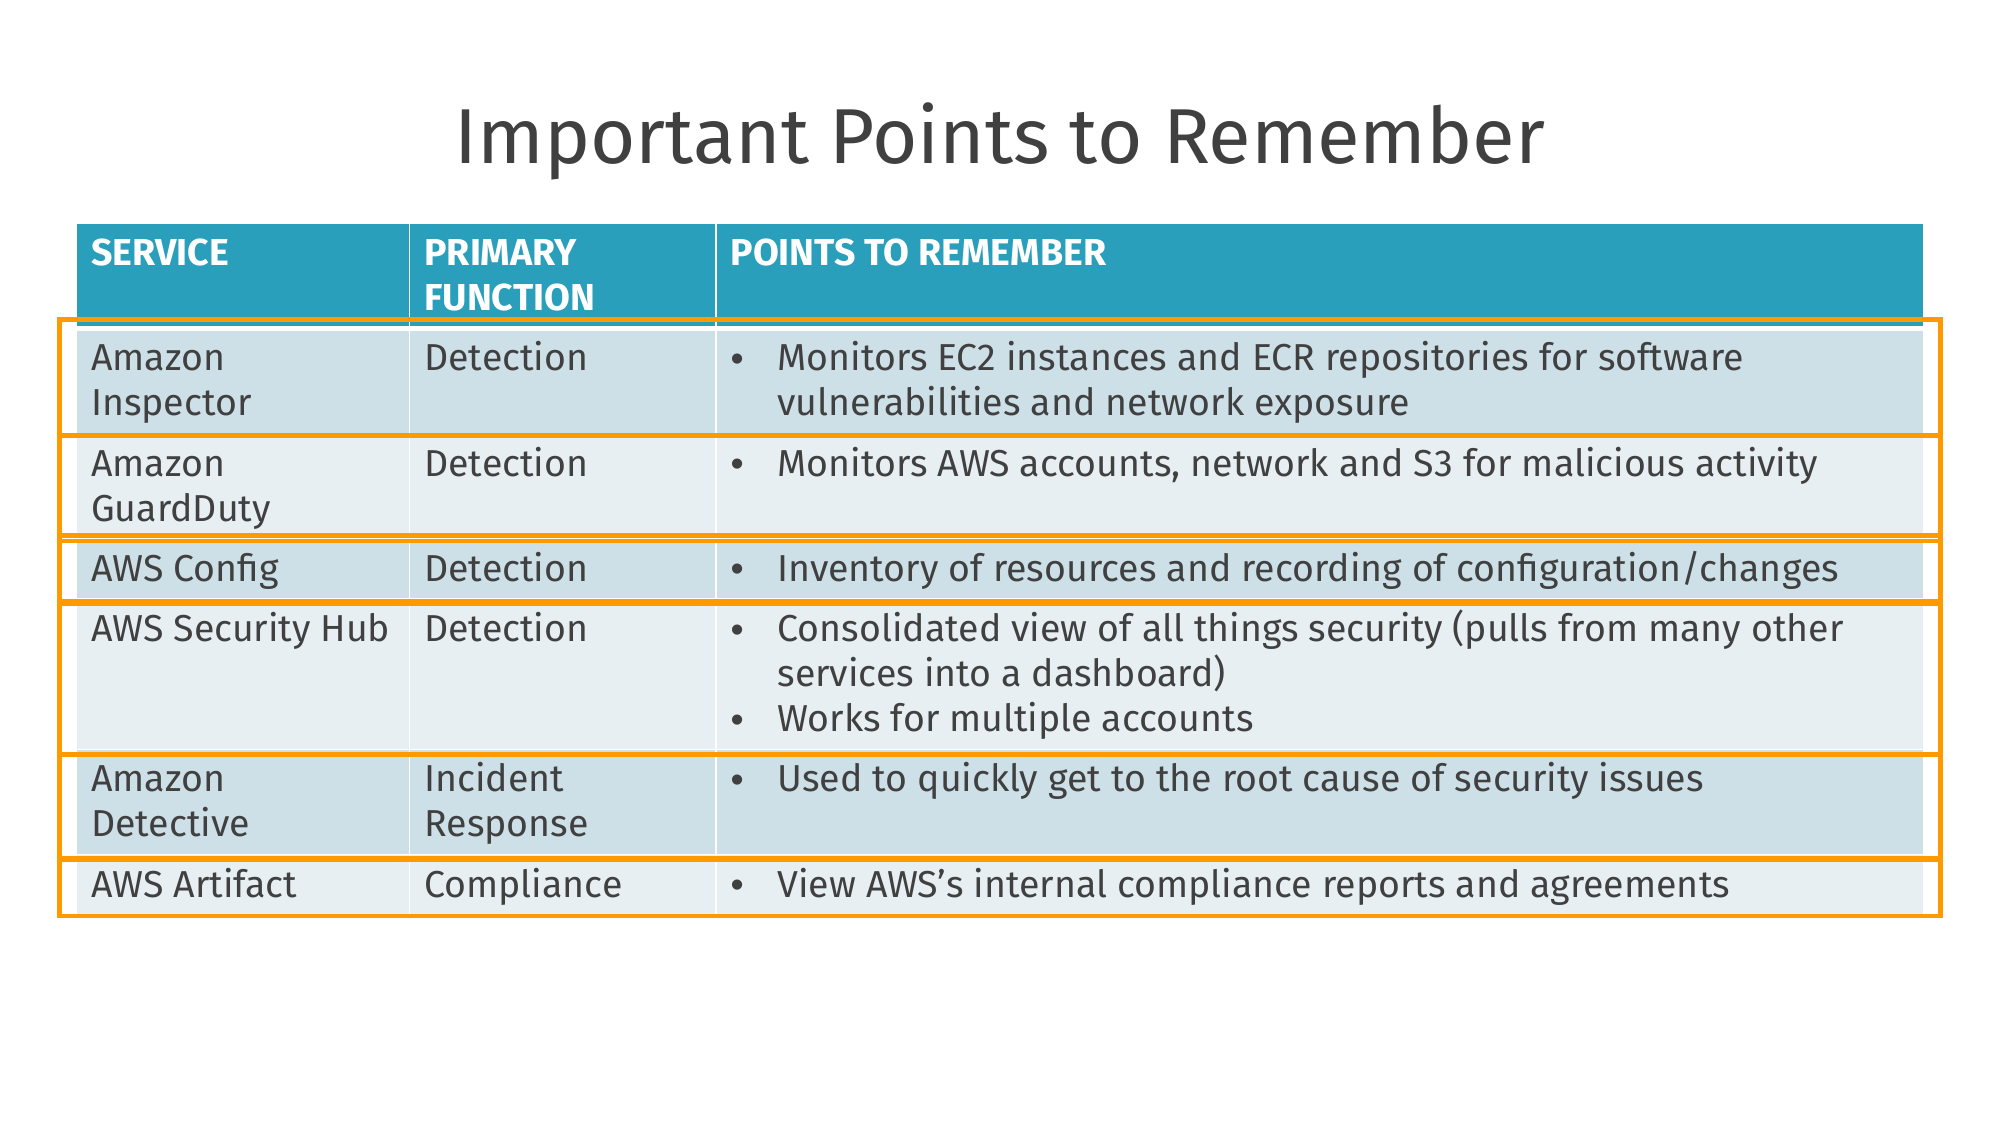

# Important Points to Remember
| SERVICE | PRIMARY FUNCTION | POINTS TO REMEMBER |
| --- | --- | --- |
| Amazon Inspector | Detection | Monitors EC2 instances and ECR repositories for software vulnerabilities and network exposure |
| Amazon GuardDuty | Detection | Monitors AWS accounts, network and S3 for malicious activity |
| AWS Config | Detection | Inventory of resources and recording of configuration/changes |
| AWS Security Hub | Detection | Consolidated view of all things security (pulls from many other services into a dashboard) Works for multiple accounts |
| Amazon Detective | Incident Response | Used to quickly get to the root cause of security issues |
| AWS Artifact | Compliance | View AWS’s internal compliance reports and agreements |